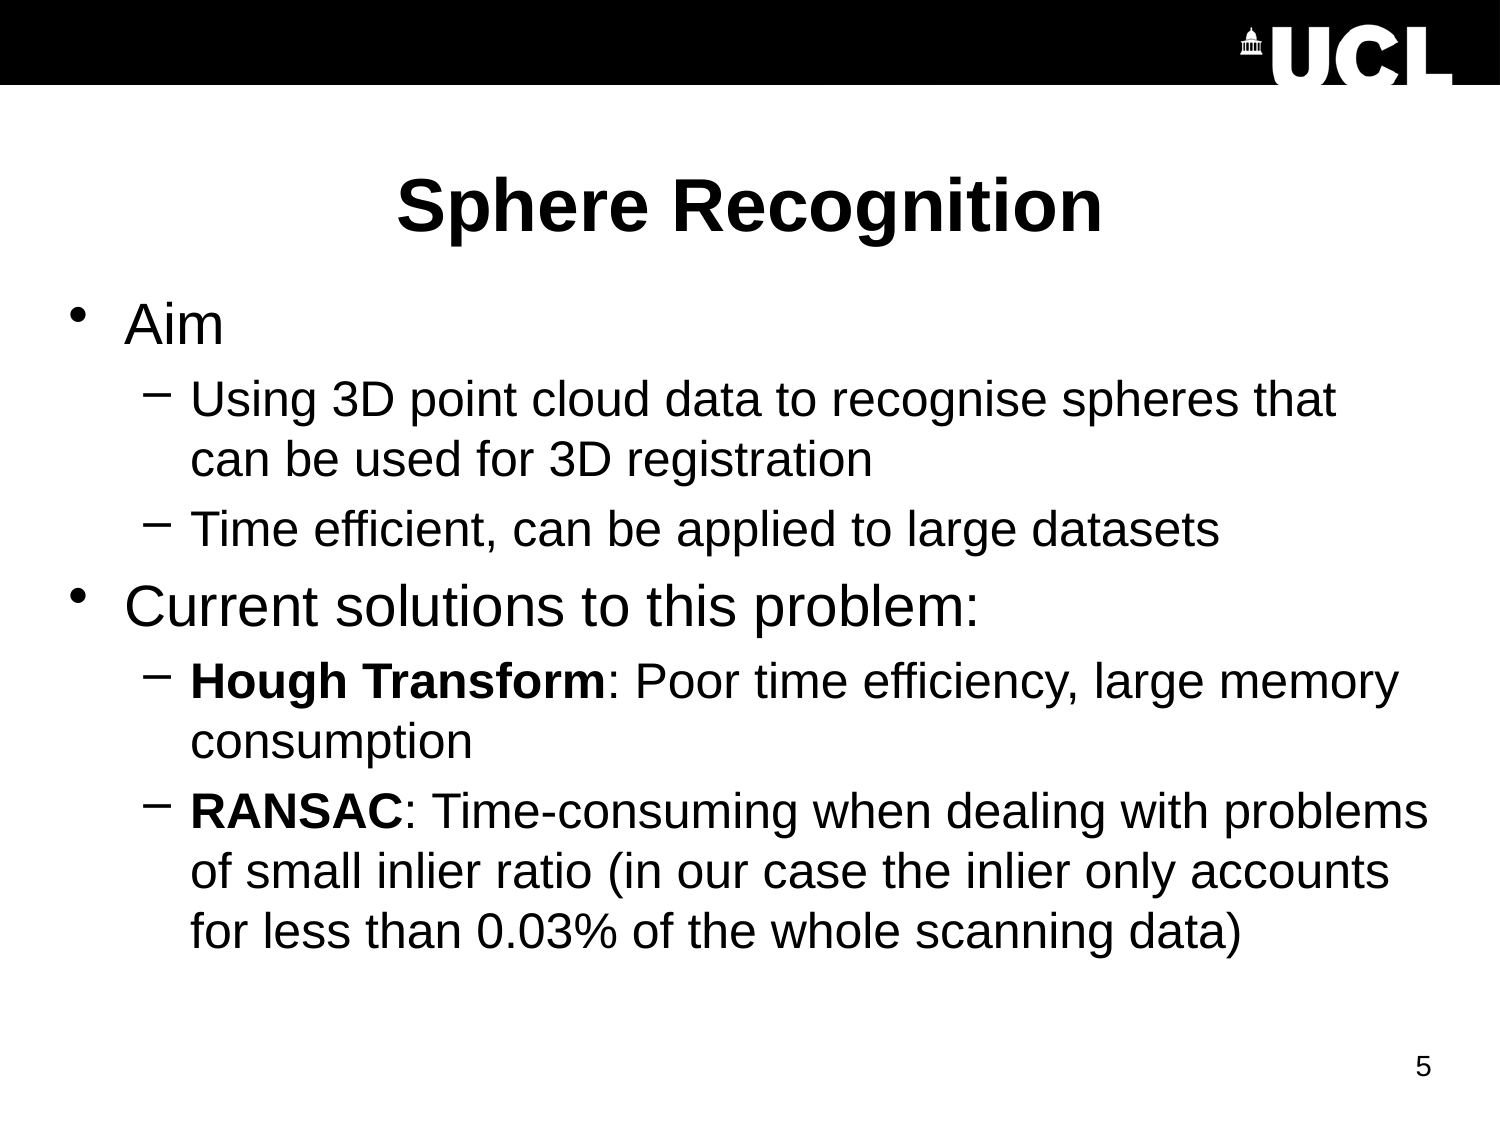

# Sphere Recognition
Aim
Using 3D point cloud data to recognise spheres that can be used for 3D registration
Time efficient, can be applied to large datasets
Current solutions to this problem:
Hough Transform: Poor time efficiency, large memory consumption
RANSAC: Time-consuming when dealing with problems of small inlier ratio (in our case the inlier only accounts for less than 0.03% of the whole scanning data)
5